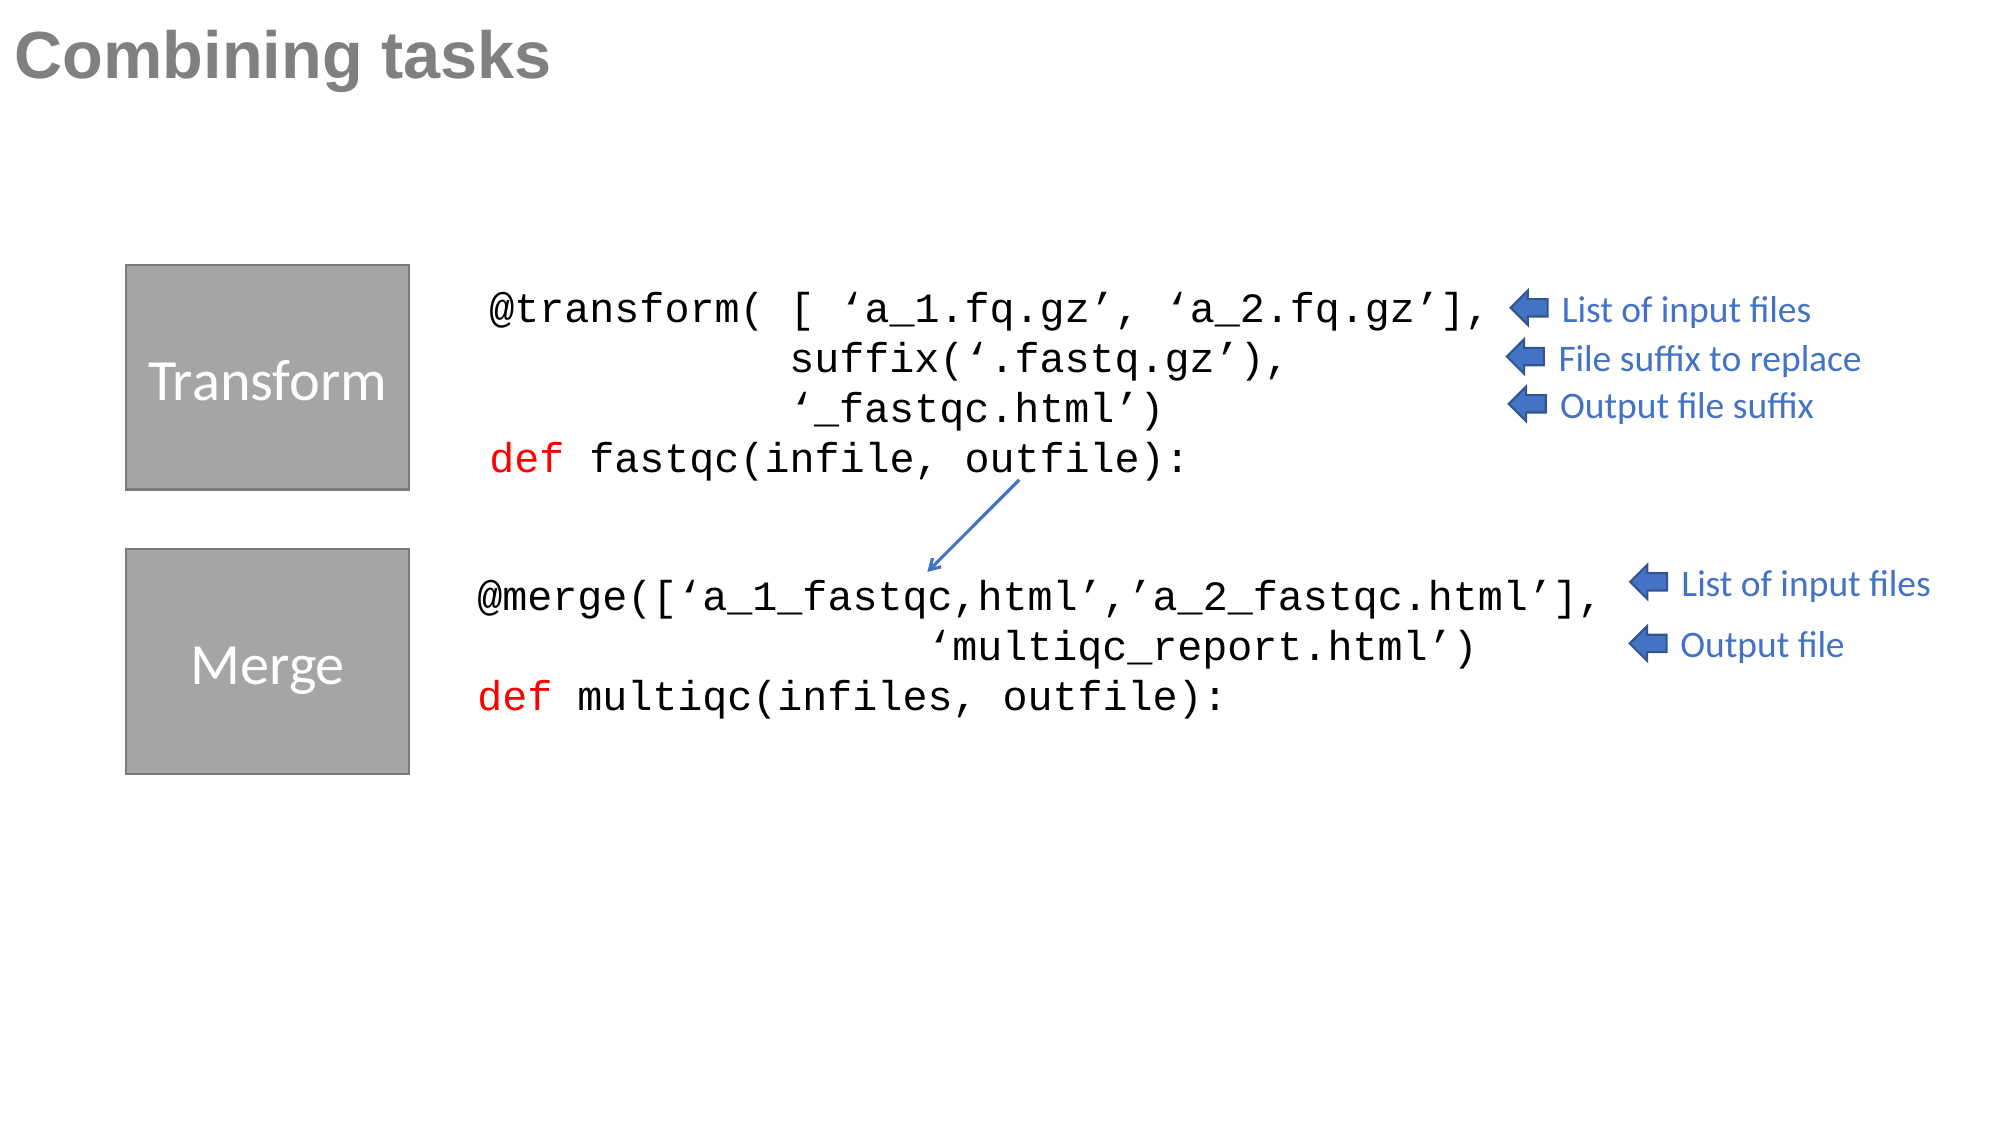

Combining tasks
Transform
@transform( [ ‘a_1.fq.gz’, ‘a_2.fq.gz’],
		suffix(‘.fastq.gz’),
		‘_fastqc.html’)
def fastqc(infile, outfile):
List of input files

File suffix to replace

Output file suffix

Merge
List of input files
@merge([‘a_1_fastqc,html’,’a_2_fastqc.html’],
			‘multiqc_report.html’)
def multiqc(infiles, outfile):

Output file